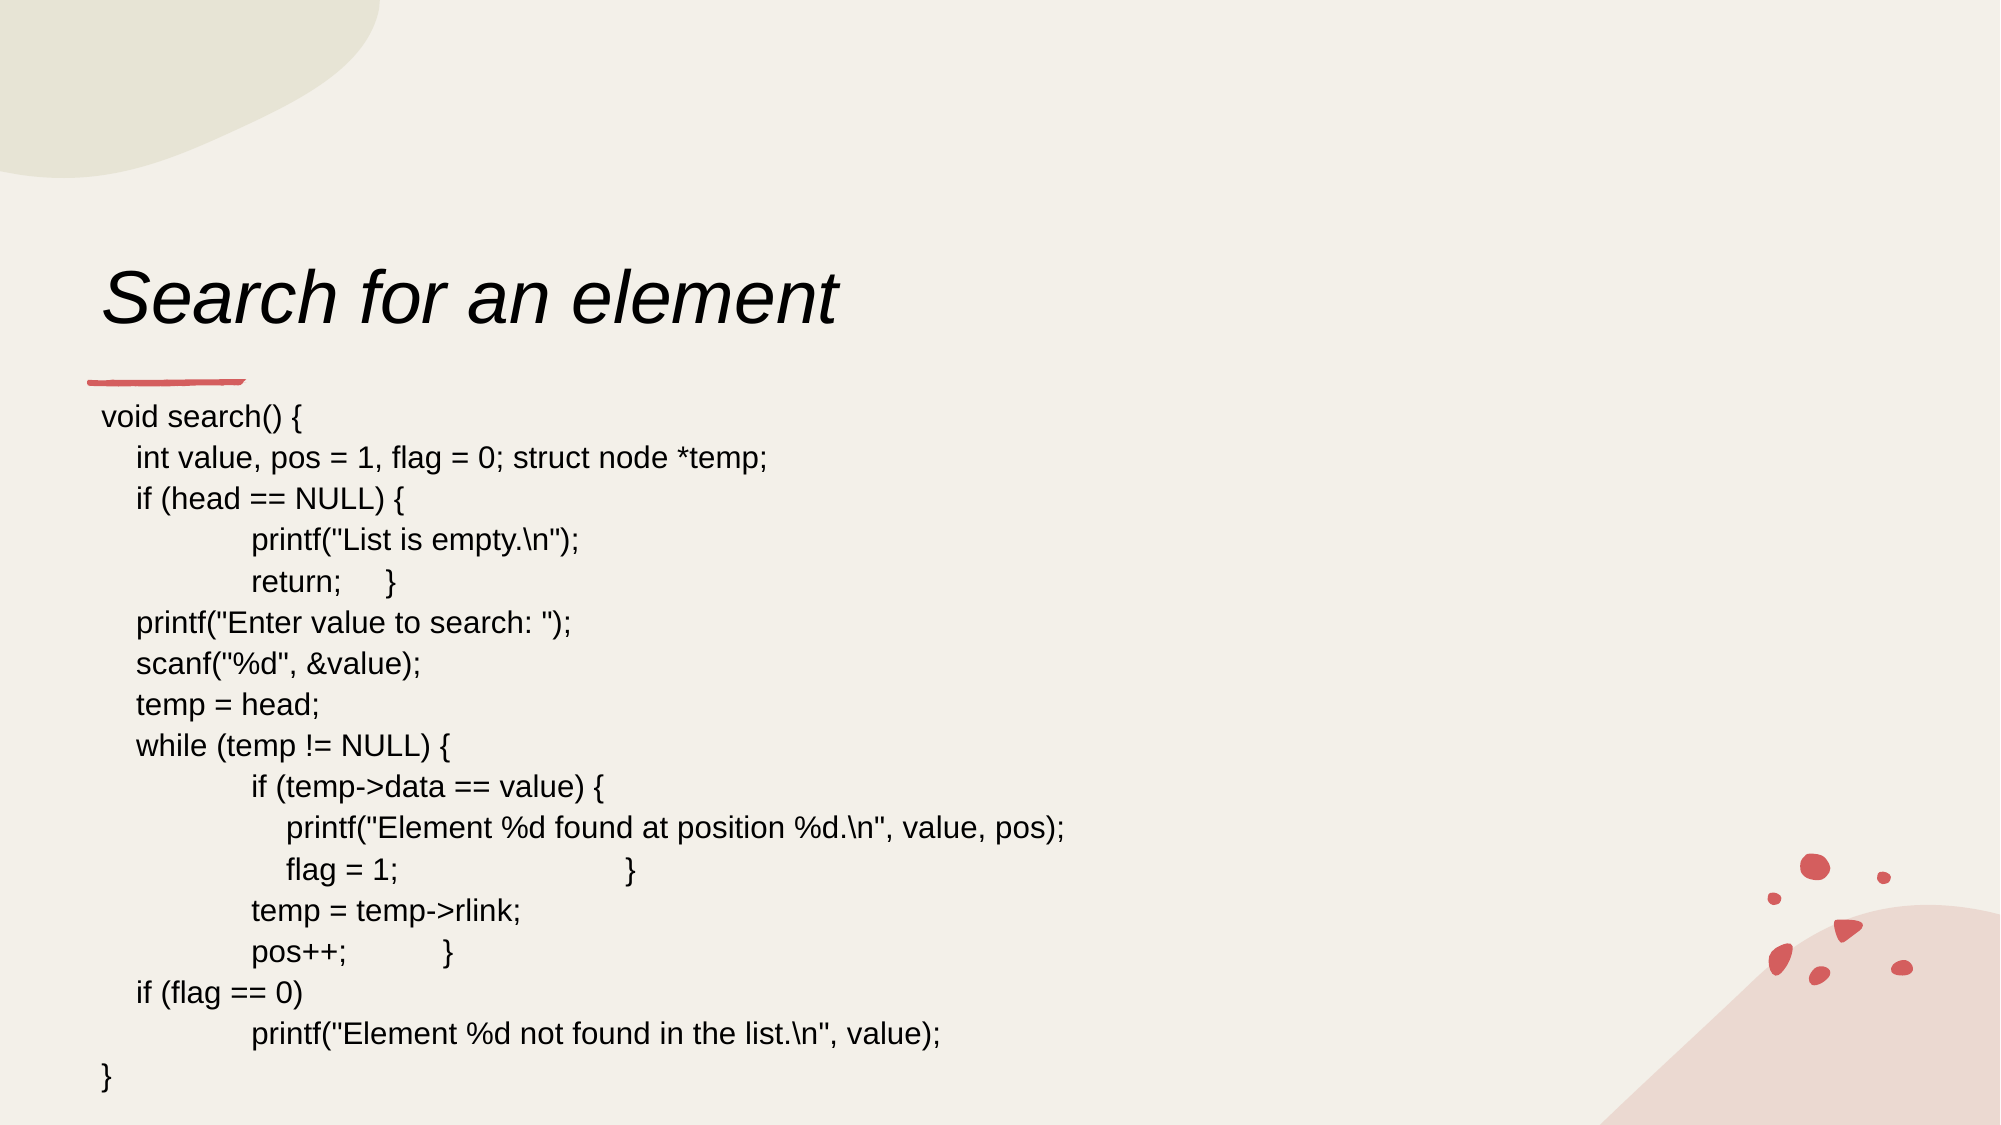

# Search for an element
void search() {
    int value, pos = 1, flag = 0; struct node *temp;
    if (head == NULL) {
	printf("List is empty.\n");
	return;     }
    printf("Enter value to search: ");
    scanf("%d", &value);
    temp = head;
    while (temp != NULL) {
	if (temp->data == value) {
	    printf("Element %d found at position %d.\n", value, pos);
	    flag = 1;                          }
	temp = temp->rlink;
	pos++;           }
    if (flag == 0)
	printf("Element %d not found in the list.\n", value);
}